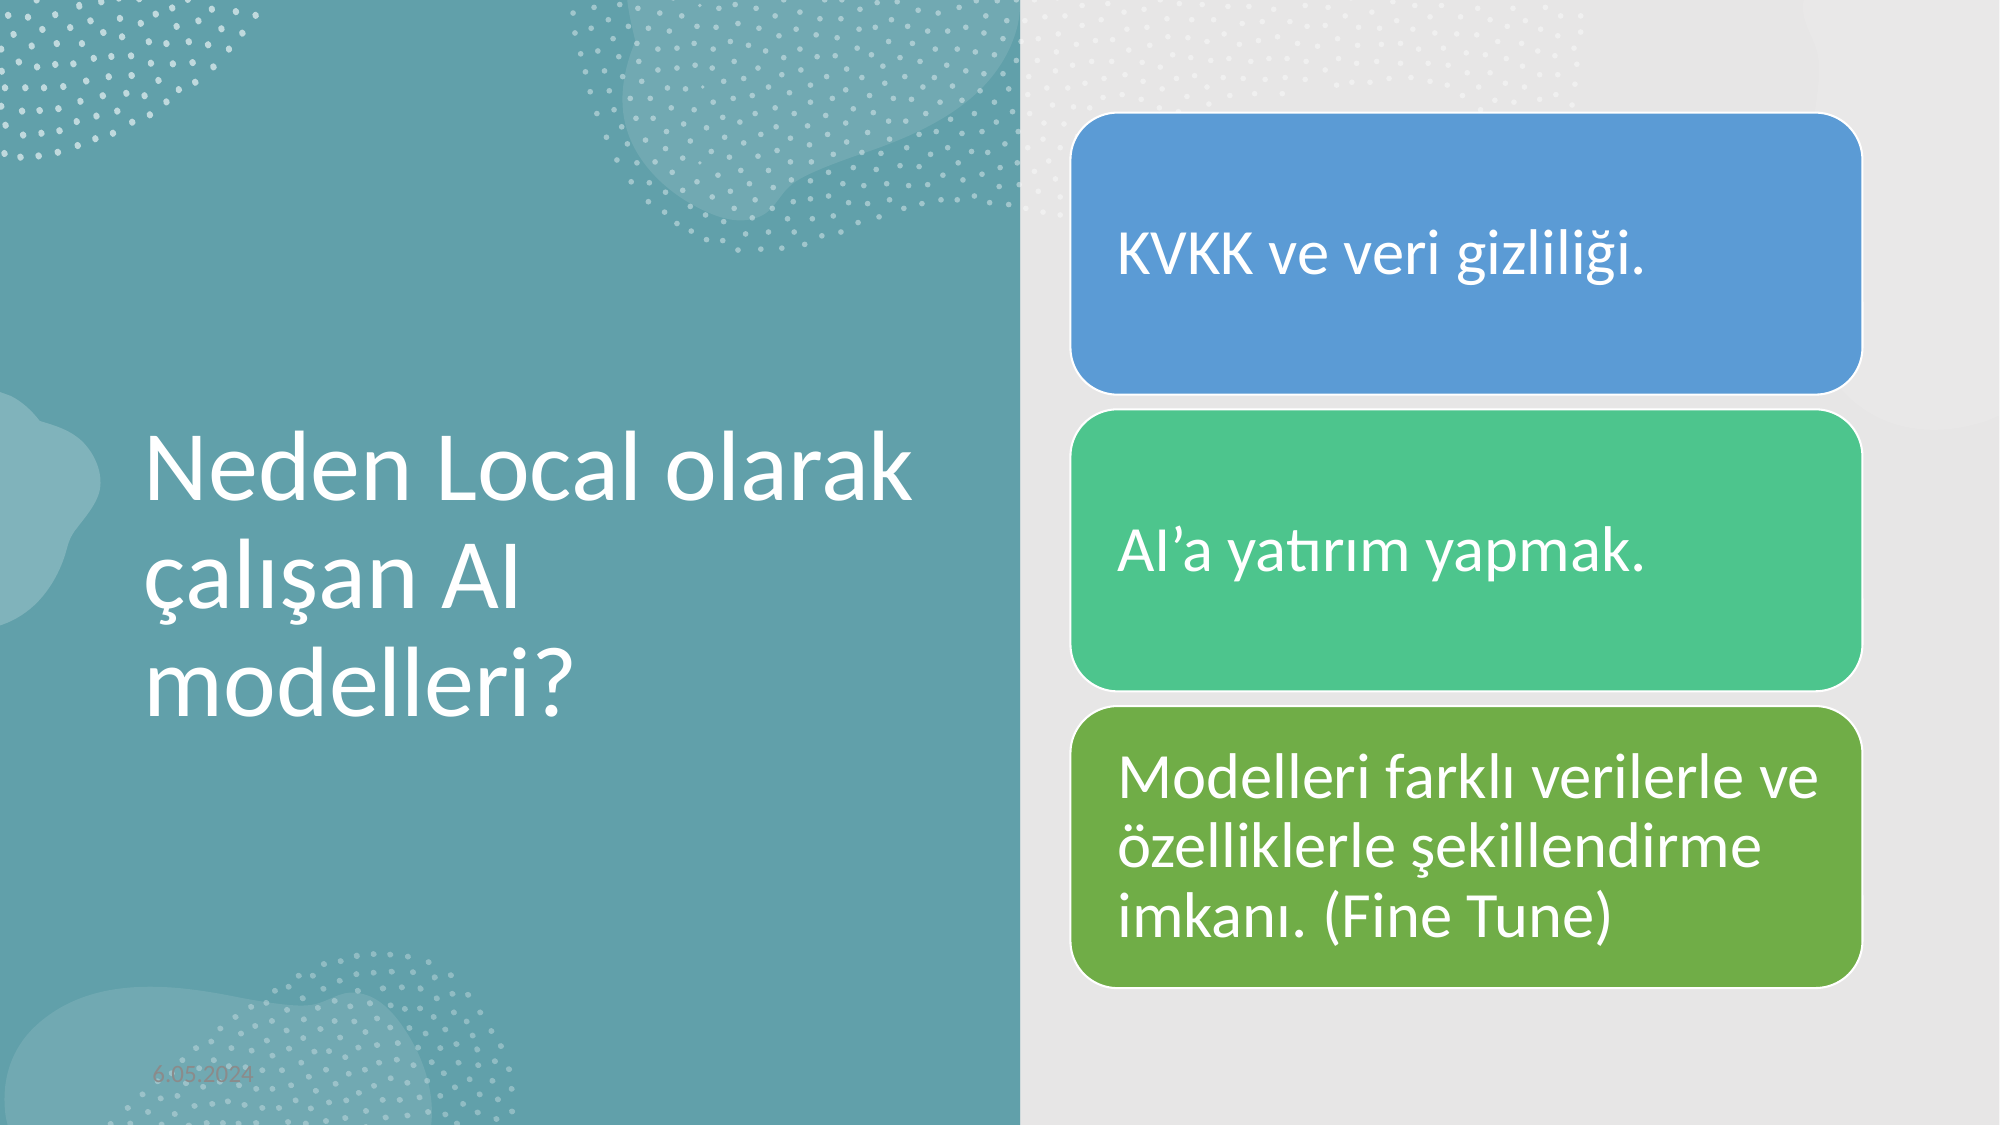

KVKK ve veri gizliliği.
AI’a yatırım yapmak.
Modelleri farklı verilerle ve özelliklerle şekillendirme imkanı. (Fine Tune)
# Neden Local olarak çalışan AI modelleri?
6.05.2024
NDBS - Office Day
21